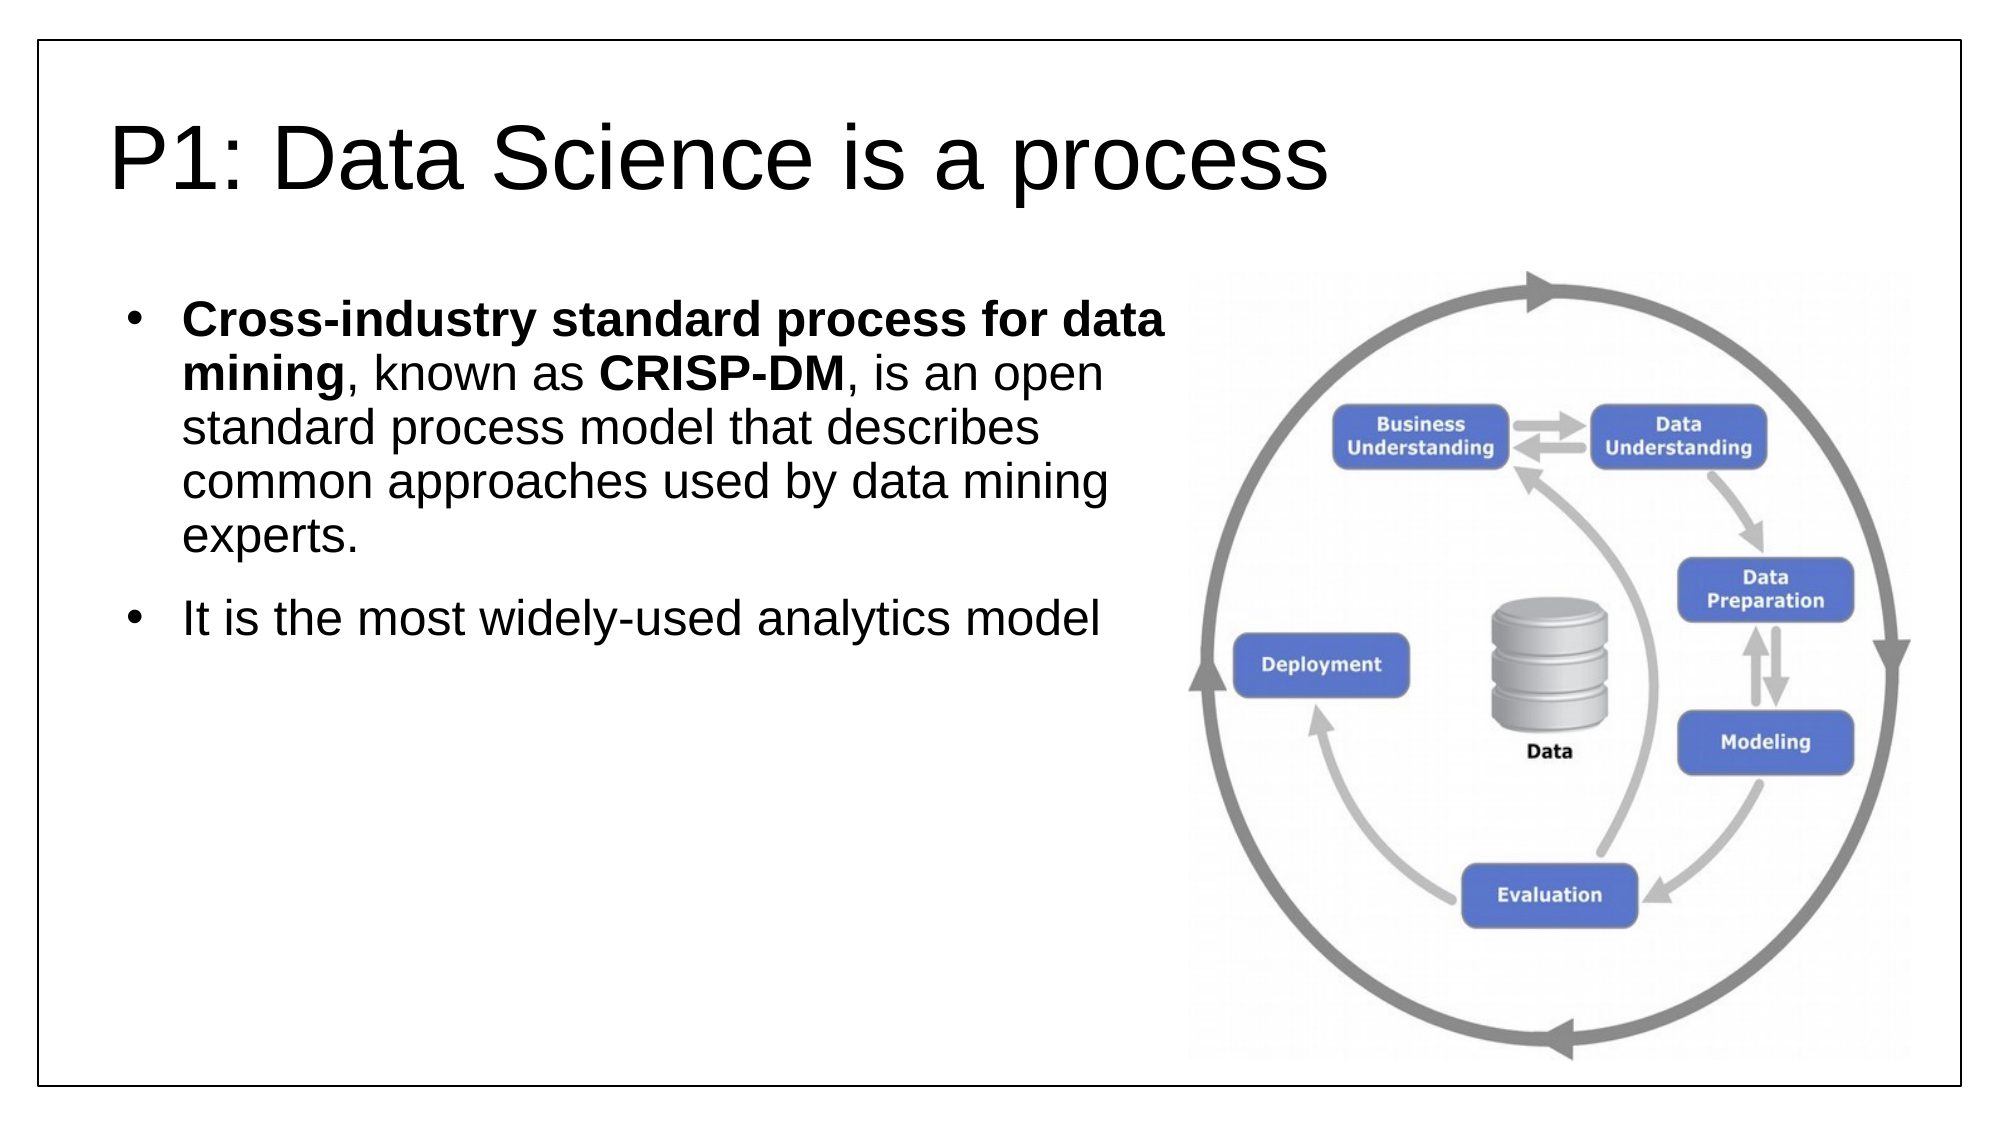

# P1: Data Science is a process

Cross-industry standard process for data mining, known as CRISP-DM, is an open standard process model that describes common approaches used by data mining experts.
It is the most widely-used analytics model
15